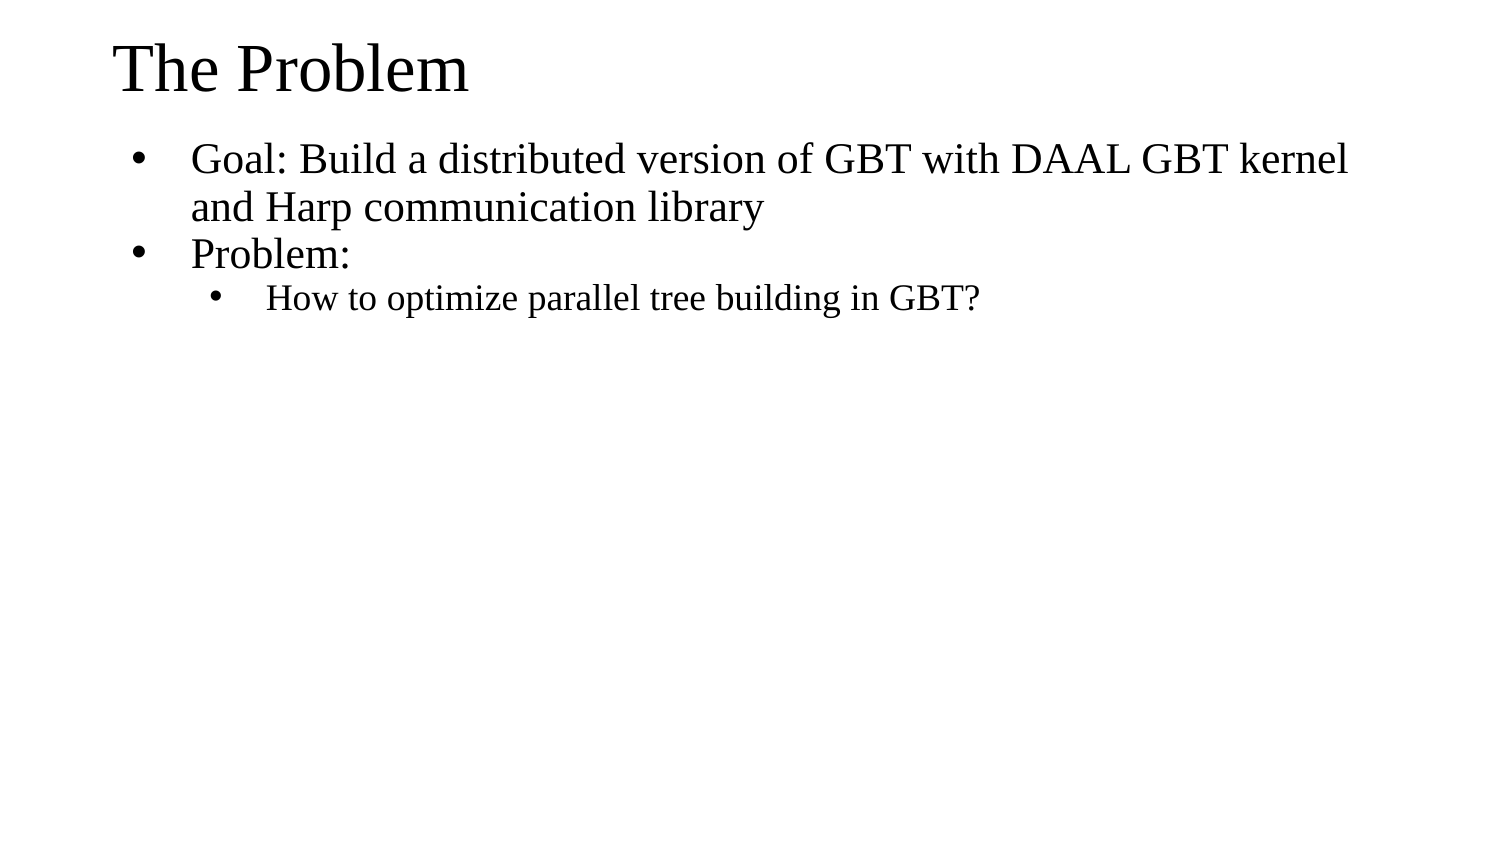

# The Problem
Goal: Build a distributed version of GBT with DAAL GBT kernel and Harp communication library
Problem:
How to optimize parallel tree building in GBT?